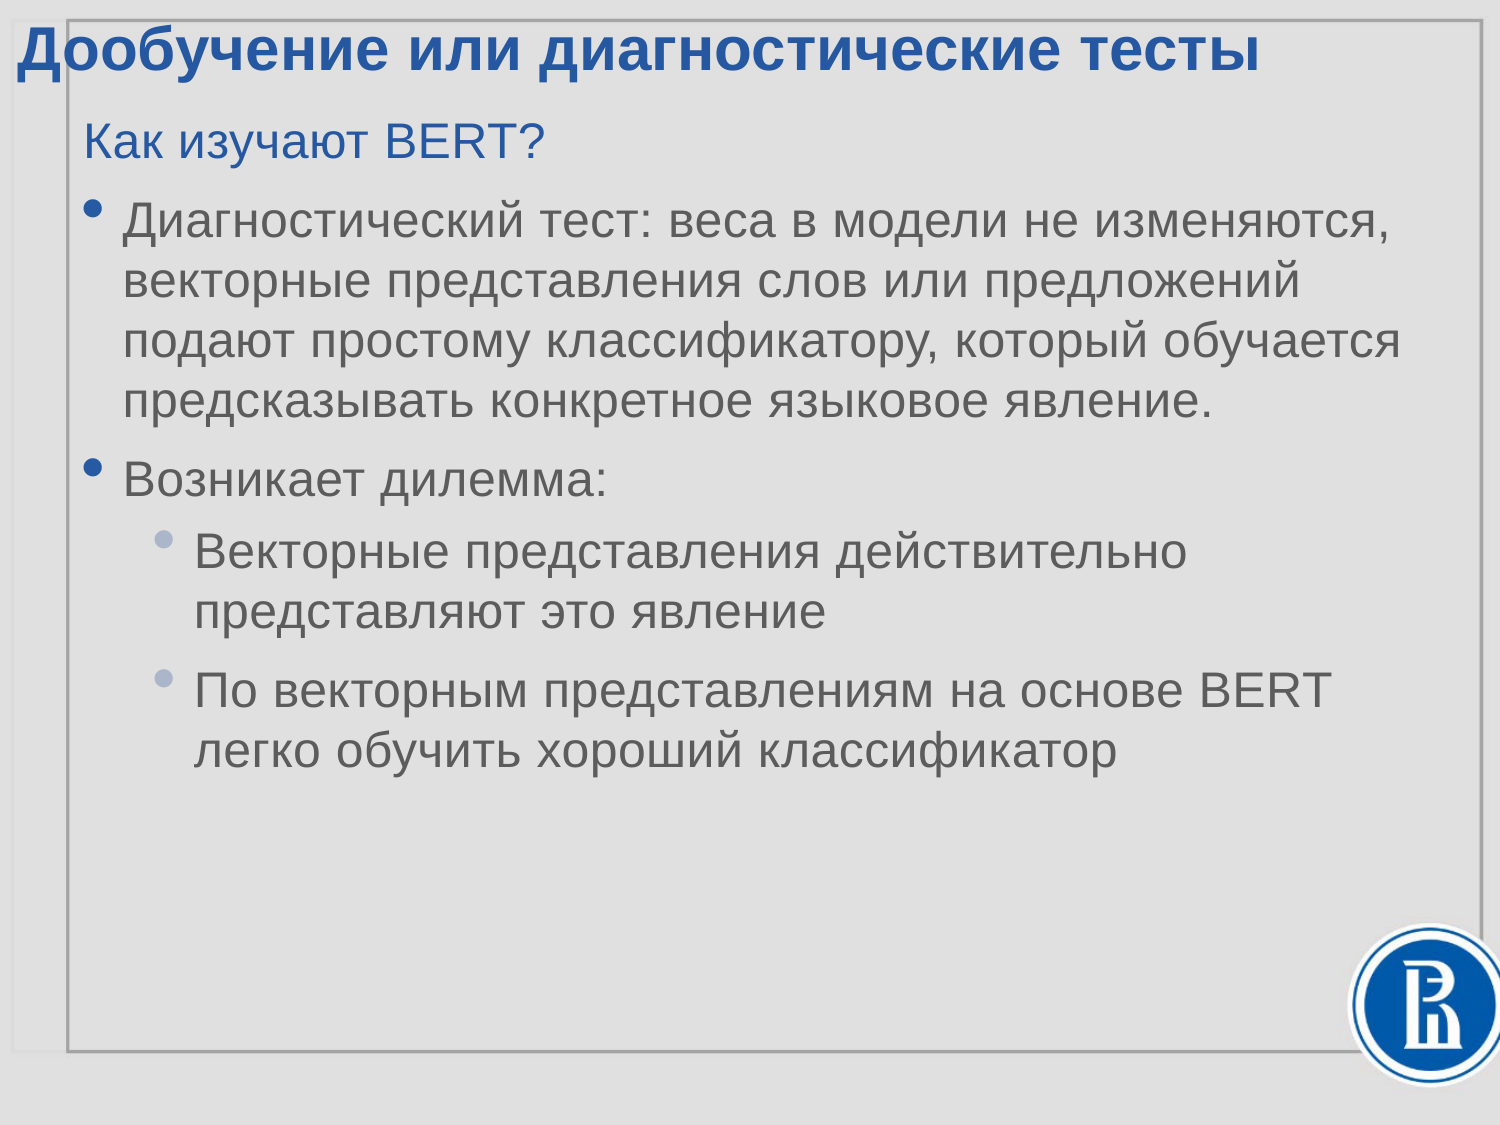

Дообучение или диагностические тесты
Как изучают BERT?
Диагностический тест: веса в модели не изменяются, векторные представления слов или предложений подают простому классификатору, который обучается предсказывать конкретное языковое явление.
Возникает дилемма:
Векторные представления действительно представляют это явление
По векторным представлениям на основе BERT легко обучить хороший классификатор